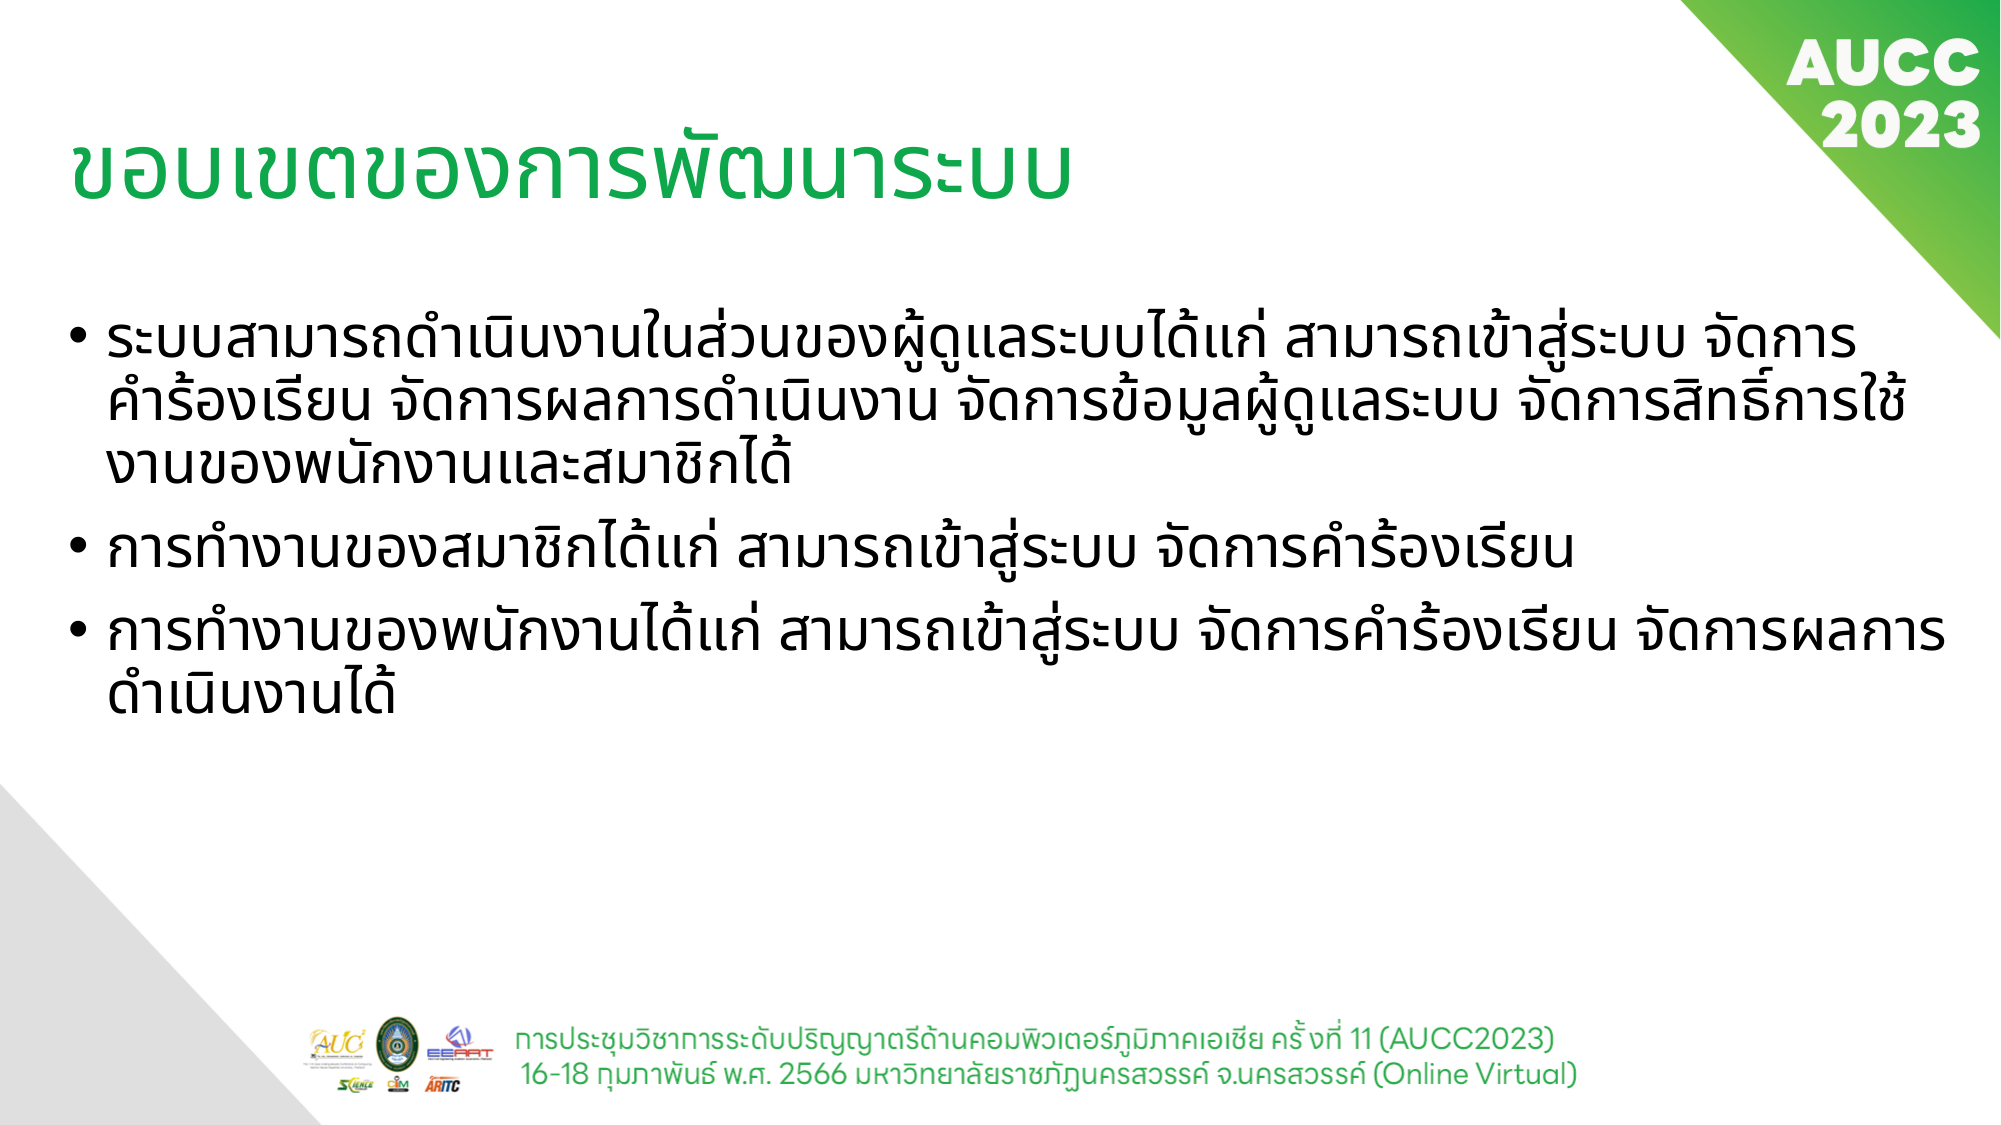

# ขอบเขตของการพัฒนาระบบ
ระบบสามารถดำเนินงานในส่วนของผู้ดูแลระบบได้แก่ สามารถเข้าสู่ระบบ จัดการคำร้องเรียน จัดการผลการดำเนินงาน จัดการข้อมูลผู้ดูแลระบบ จัดการสิทธิ์การใช้งานของพนักงานและสมาชิกได้
การทำงานของสมาชิกได้แก่ สามารถเข้าสู่ระบบ จัดการคำร้องเรียน
การทำงานของพนักงานได้แก่ สามารถเข้าสู่ระบบ จัดการคำร้องเรียน จัดการผลการดำเนินงานได้